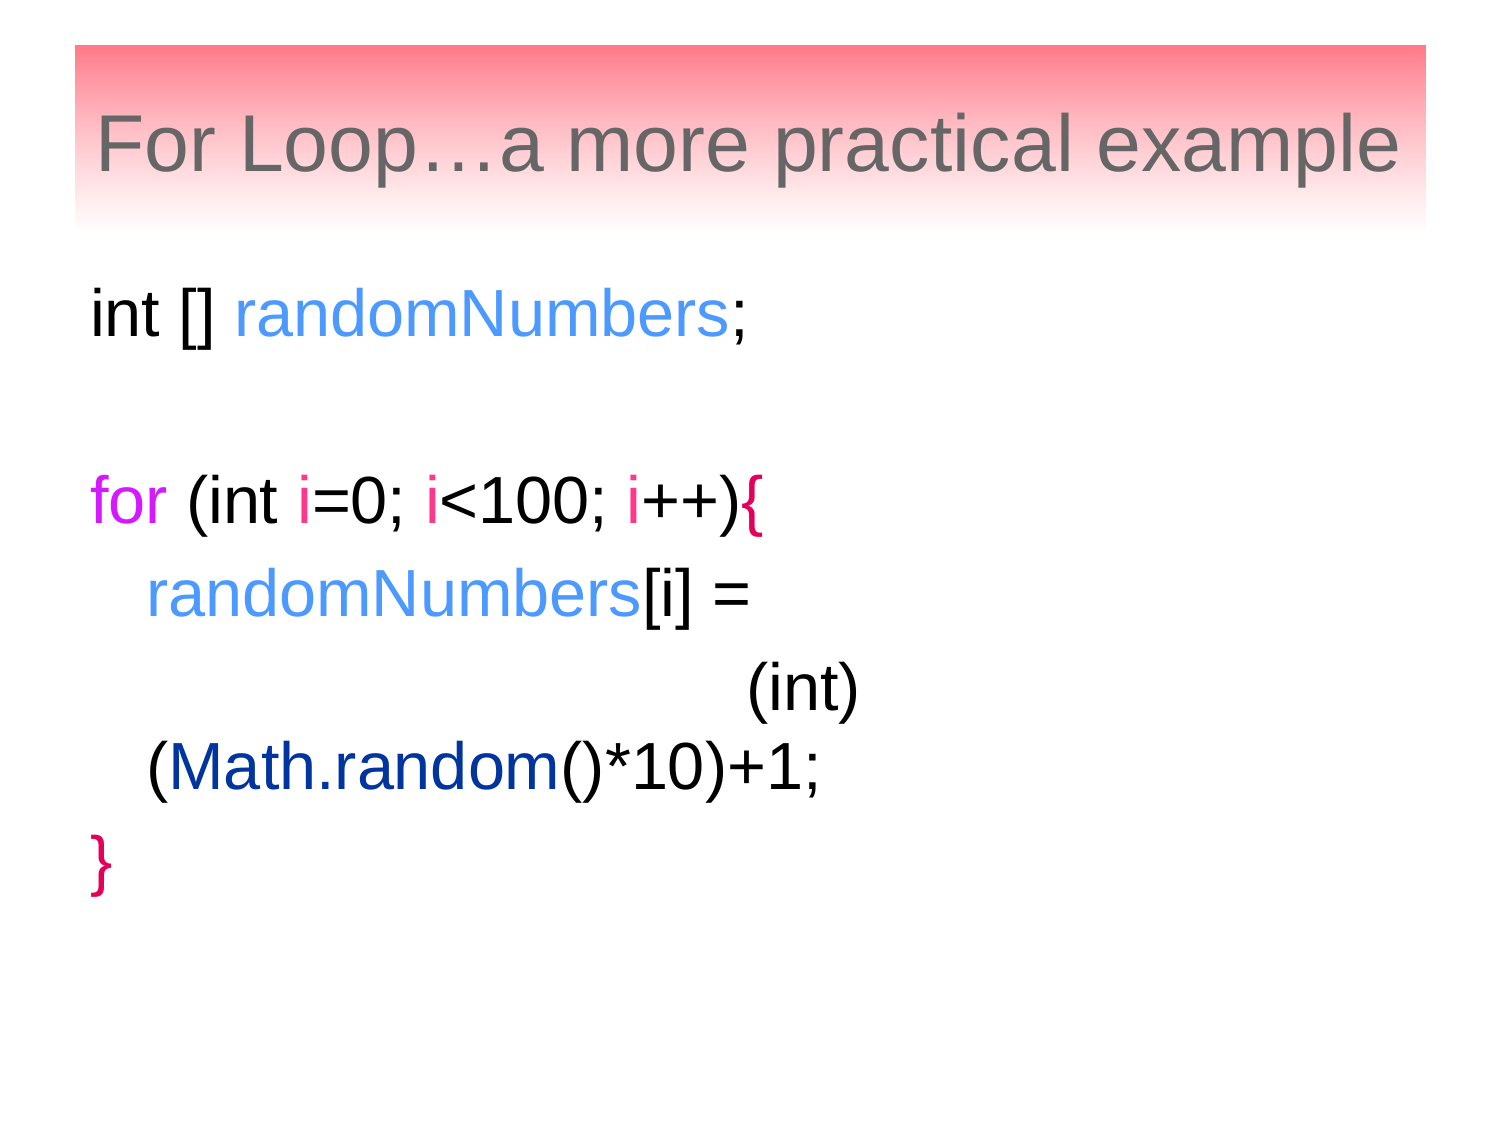

# For Loop…a more practical example
int [] randomNumbers;

for (int i=0; i<100; i++){
	randomNumbers[i] =
					(int)(Math.random()*10)+1;
}